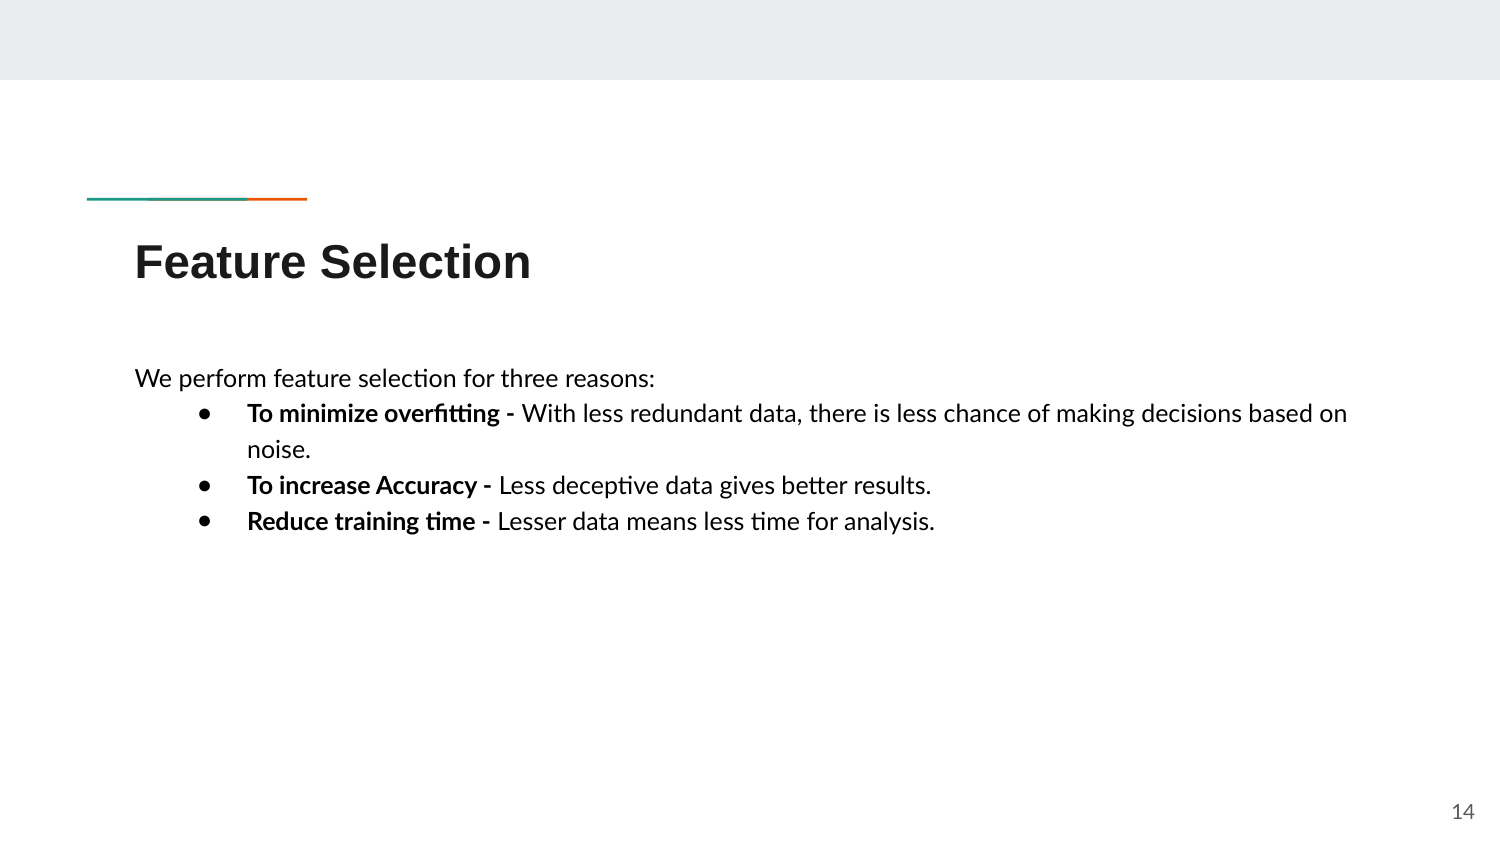

# Feature Selection
We perform feature selection for three reasons:
To minimize overfitting - With less redundant data, there is less chance of making decisions based on noise.
To increase Accuracy - Less deceptive data gives better results.
Reduce training time - Lesser data means less time for analysis.
14